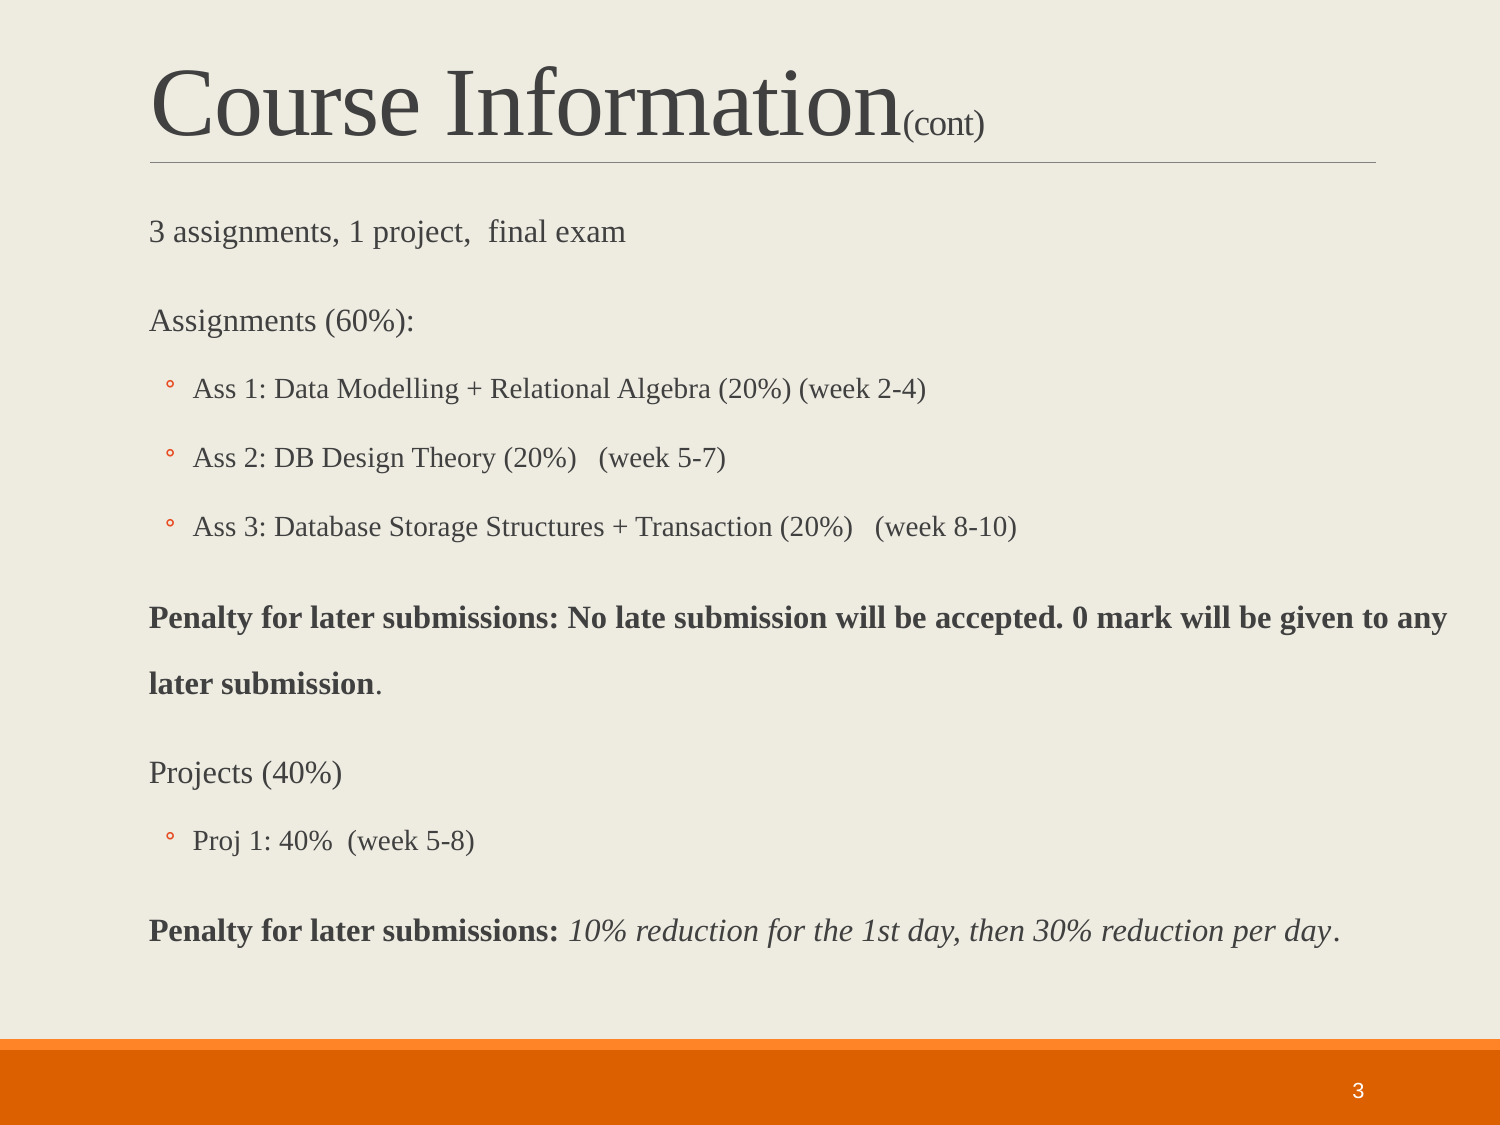

# Course Information(cont)
3 assignments, 1 project,  final exam
Assignments (60%):
Ass 1: Data Modelling + Relational Algebra (20%) (week 2-4)
Ass 2: DB Design Theory (20%)   (week 5-7)
Ass 3: Database Storage Structures + Transaction (20%)   (week 8-10)
Penalty for later submissions: No late submission will be accepted. 0 mark will be given to any later submission.
Projects (40%)
Proj 1: 40%  (week 5-8)
Penalty for later submissions: 10% reduction for the 1st day, then 30% reduction per day.
3